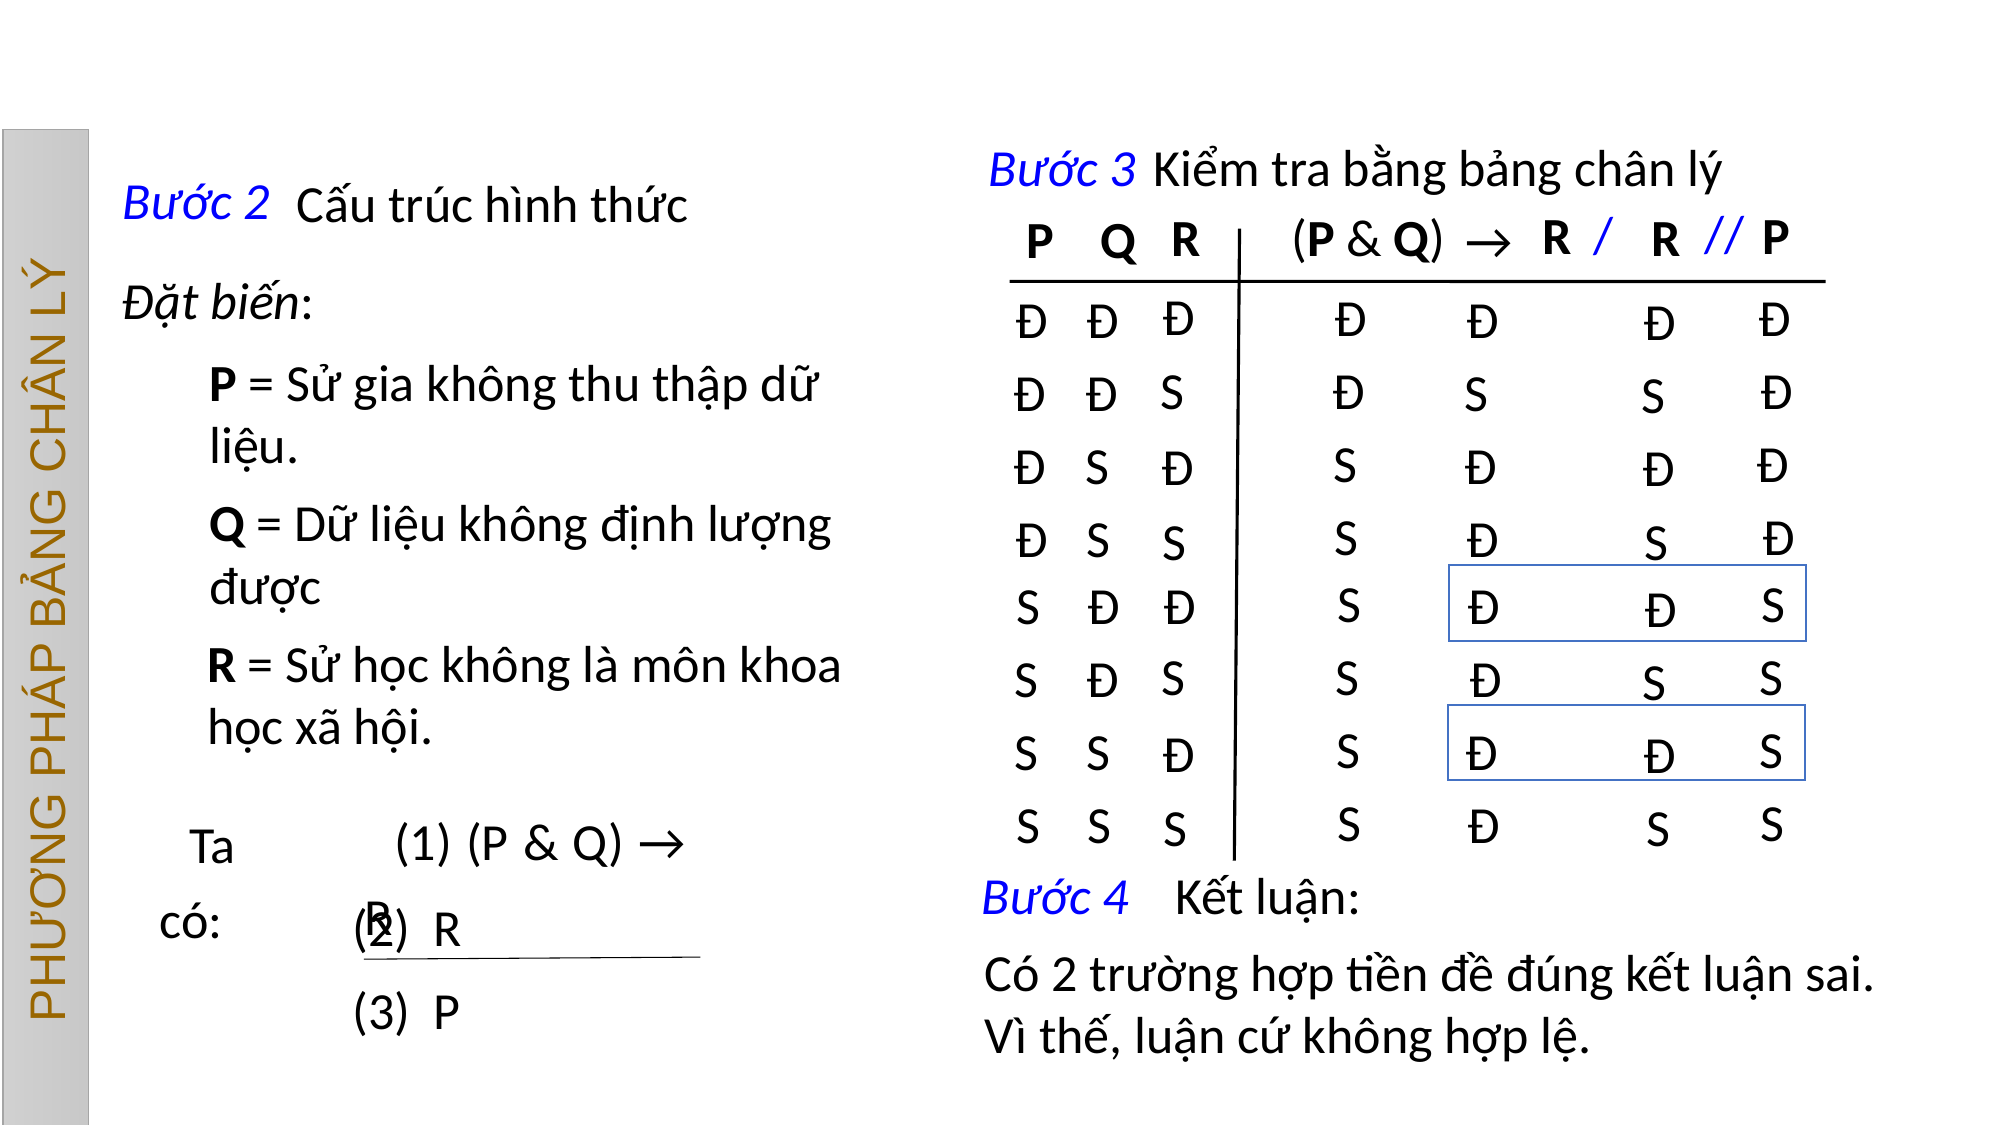

Kiểm tra bằng bảng chân lý
Bước 3
Bước 2
Cấu trúc hình thức
//
/
R
P
R
(P & Q)
R
P
Q
→
Đặt biến:
Đ
Đ
Đ
Đ
Đ
Đ
Đ
P = Sử gia không thu thập dữ liệu.
Đ
Đ
S
Đ
Đ
S
S
S
Đ
Đ
S
Đ
Đ
Đ
Q = Dữ liệu không định lượng được
S
Đ
Đ
S
Đ
S
S
S
S
Đ

S
Đ
Đ
Đ
PHƯƠNG PHÁP BẢNG CHÂN LÝ
R = Sử học không là môn khoa học xã hội.
S
S
S
S
Đ
Đ
S

S
S
S
S
Đ
Đ
Đ
S
S
S
S
Đ
S
S
(1) (P & Q) → R
Ta có:
Bước 4
Kết luận:
(2)  R
Có 2 trường hợp tiền đề đúng kết luận sai. Vì thế, luận cứ không hợp lệ.
(3)  P